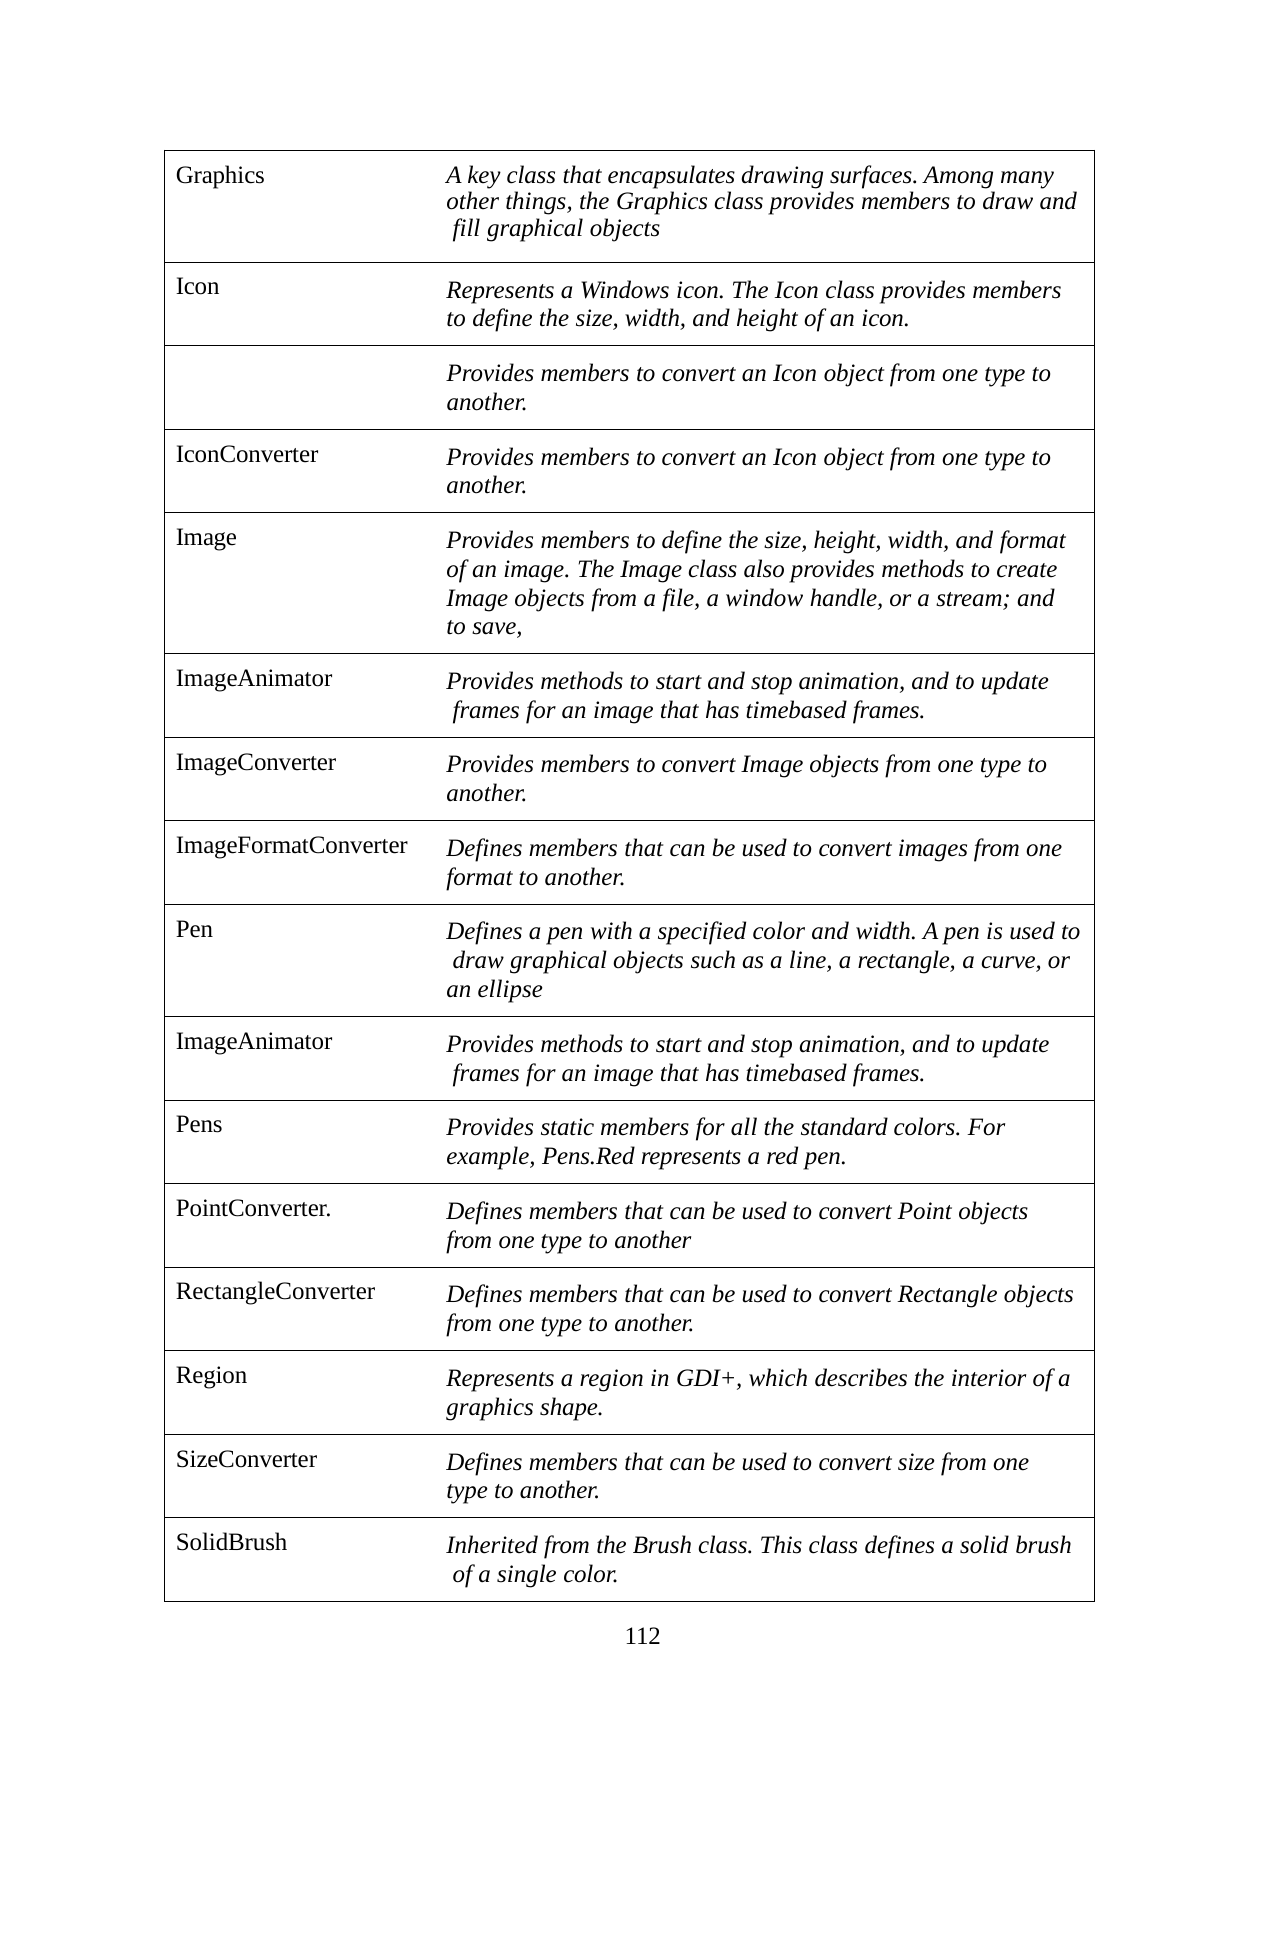

| Graphics | A key class that encapsulates drawing surfaces. Among many other things, the Graphics class provides members to draw and fill graphical objects |
| --- | --- |
| Icon | Represents a Windows icon. The Icon class provides members to define the size, width, and height of an icon. |
| Provides members to convert an Icon object from one type to another. |  |
| IconConverter | Provides members to convert an Icon object from one type to another. |
| Image | Provides members to define the size, height, width, and format of an image. The Image class also provides methods to create Image objects from a file, a window handle, or a stream; and to save, |
| ImageAnimator | Provides methods to start and stop animation, and to update frames for an image that has timebased frames. |
| ImageConverter | Provides members to convert Image objects from one type to another. |
| ImageFormatConverter | Defines members that can be used to convert images from one format to another. |
| Pen | Defines a pen with a specified color and width. A pen is used to draw graphical objects such as a line, a rectangle, a curve, or an ellipse |
| ImageAnimator | Provides methods to start and stop animation, and to update frames for an image that has timebased frames. |
| Pens | Provides static members for all the standard colors. For example, Pens.Red represents a red pen. |
| PointConverter. | Defines members that can be used to convert Point objects from one type to another |
| RectangleConverter | Defines members that can be used to convert Rectangle objects from one type to another. |
| Region | Represents a region in GDI+, which describes the interior of a graphics shape. |
| SizeConverter | Defines members that can be used to convert size from one type to another. |
| SolidBrush | Inherited from the Brush class. This class defines a solid brush of a single color. |
112